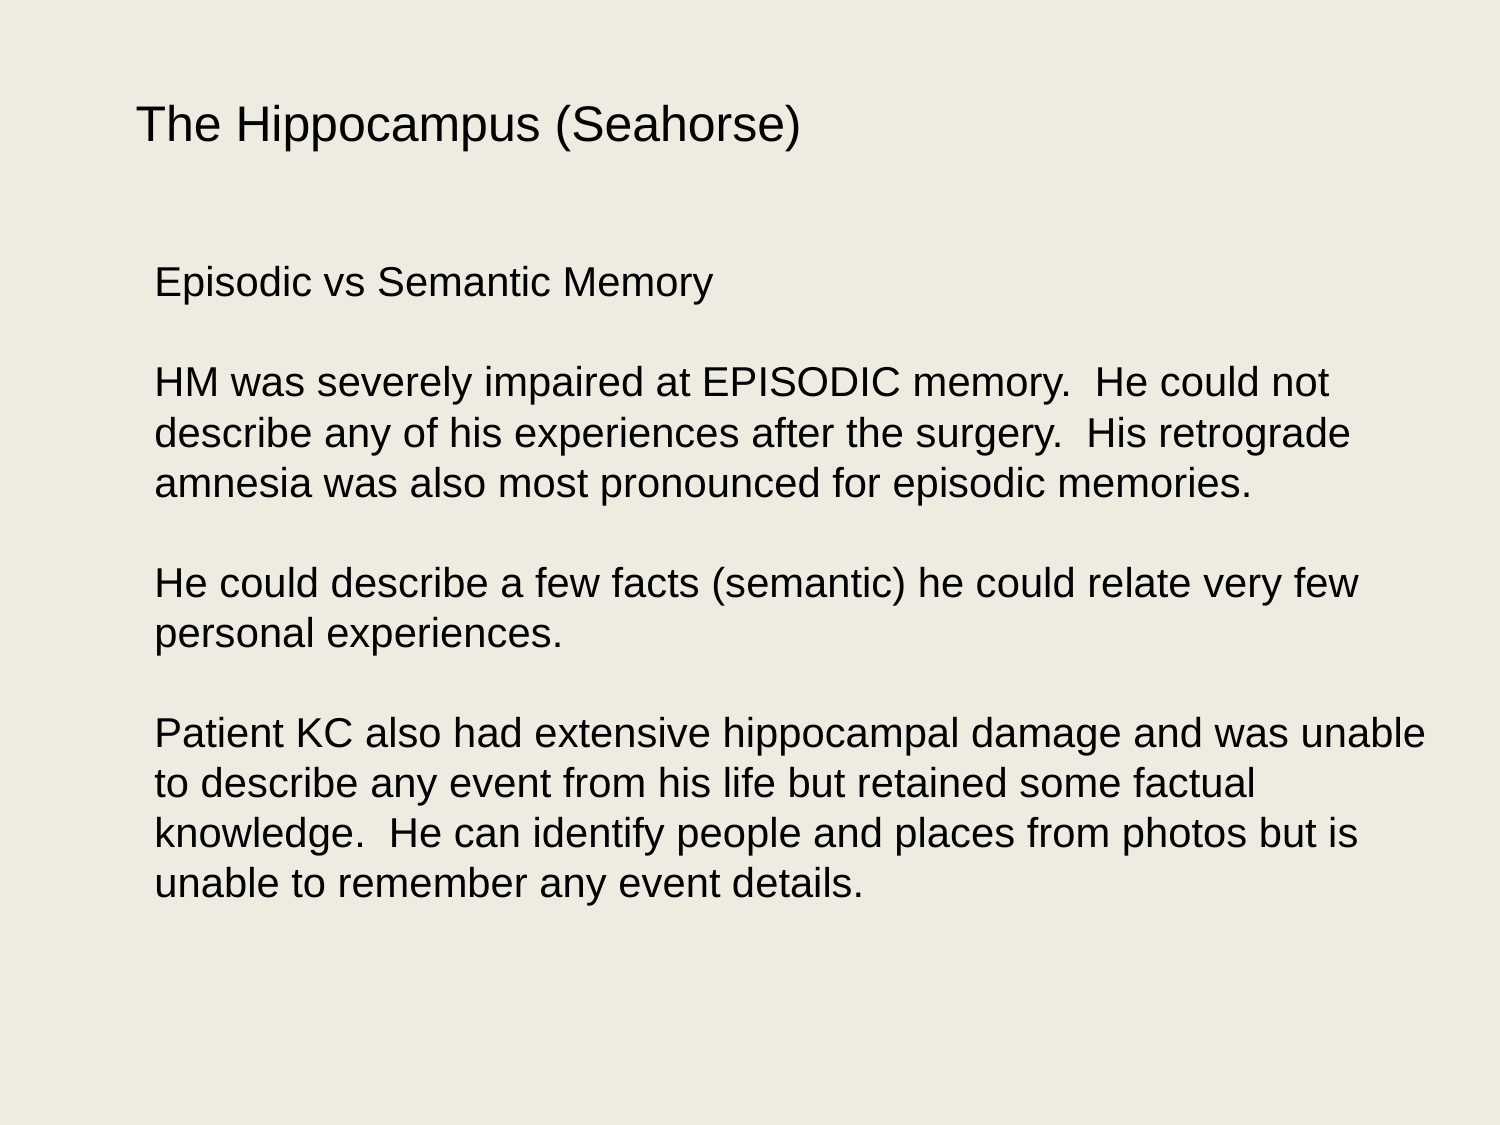

The Hippocampus (Seahorse)
Episodic vs Semantic Memory

HM was severely impaired at EPISODIC memory.  He could not describe any of his experiences after the surgery.  His retrograde amnesia was also most pronounced for episodic memories.

He could describe a few facts (semantic) he could relate very few personal experiences.

Patient KC also had extensive hippocampal damage and was unable to describe any event from his life but retained some factual knowledge.  He can identify people and places from photos but is unable to remember any event details.